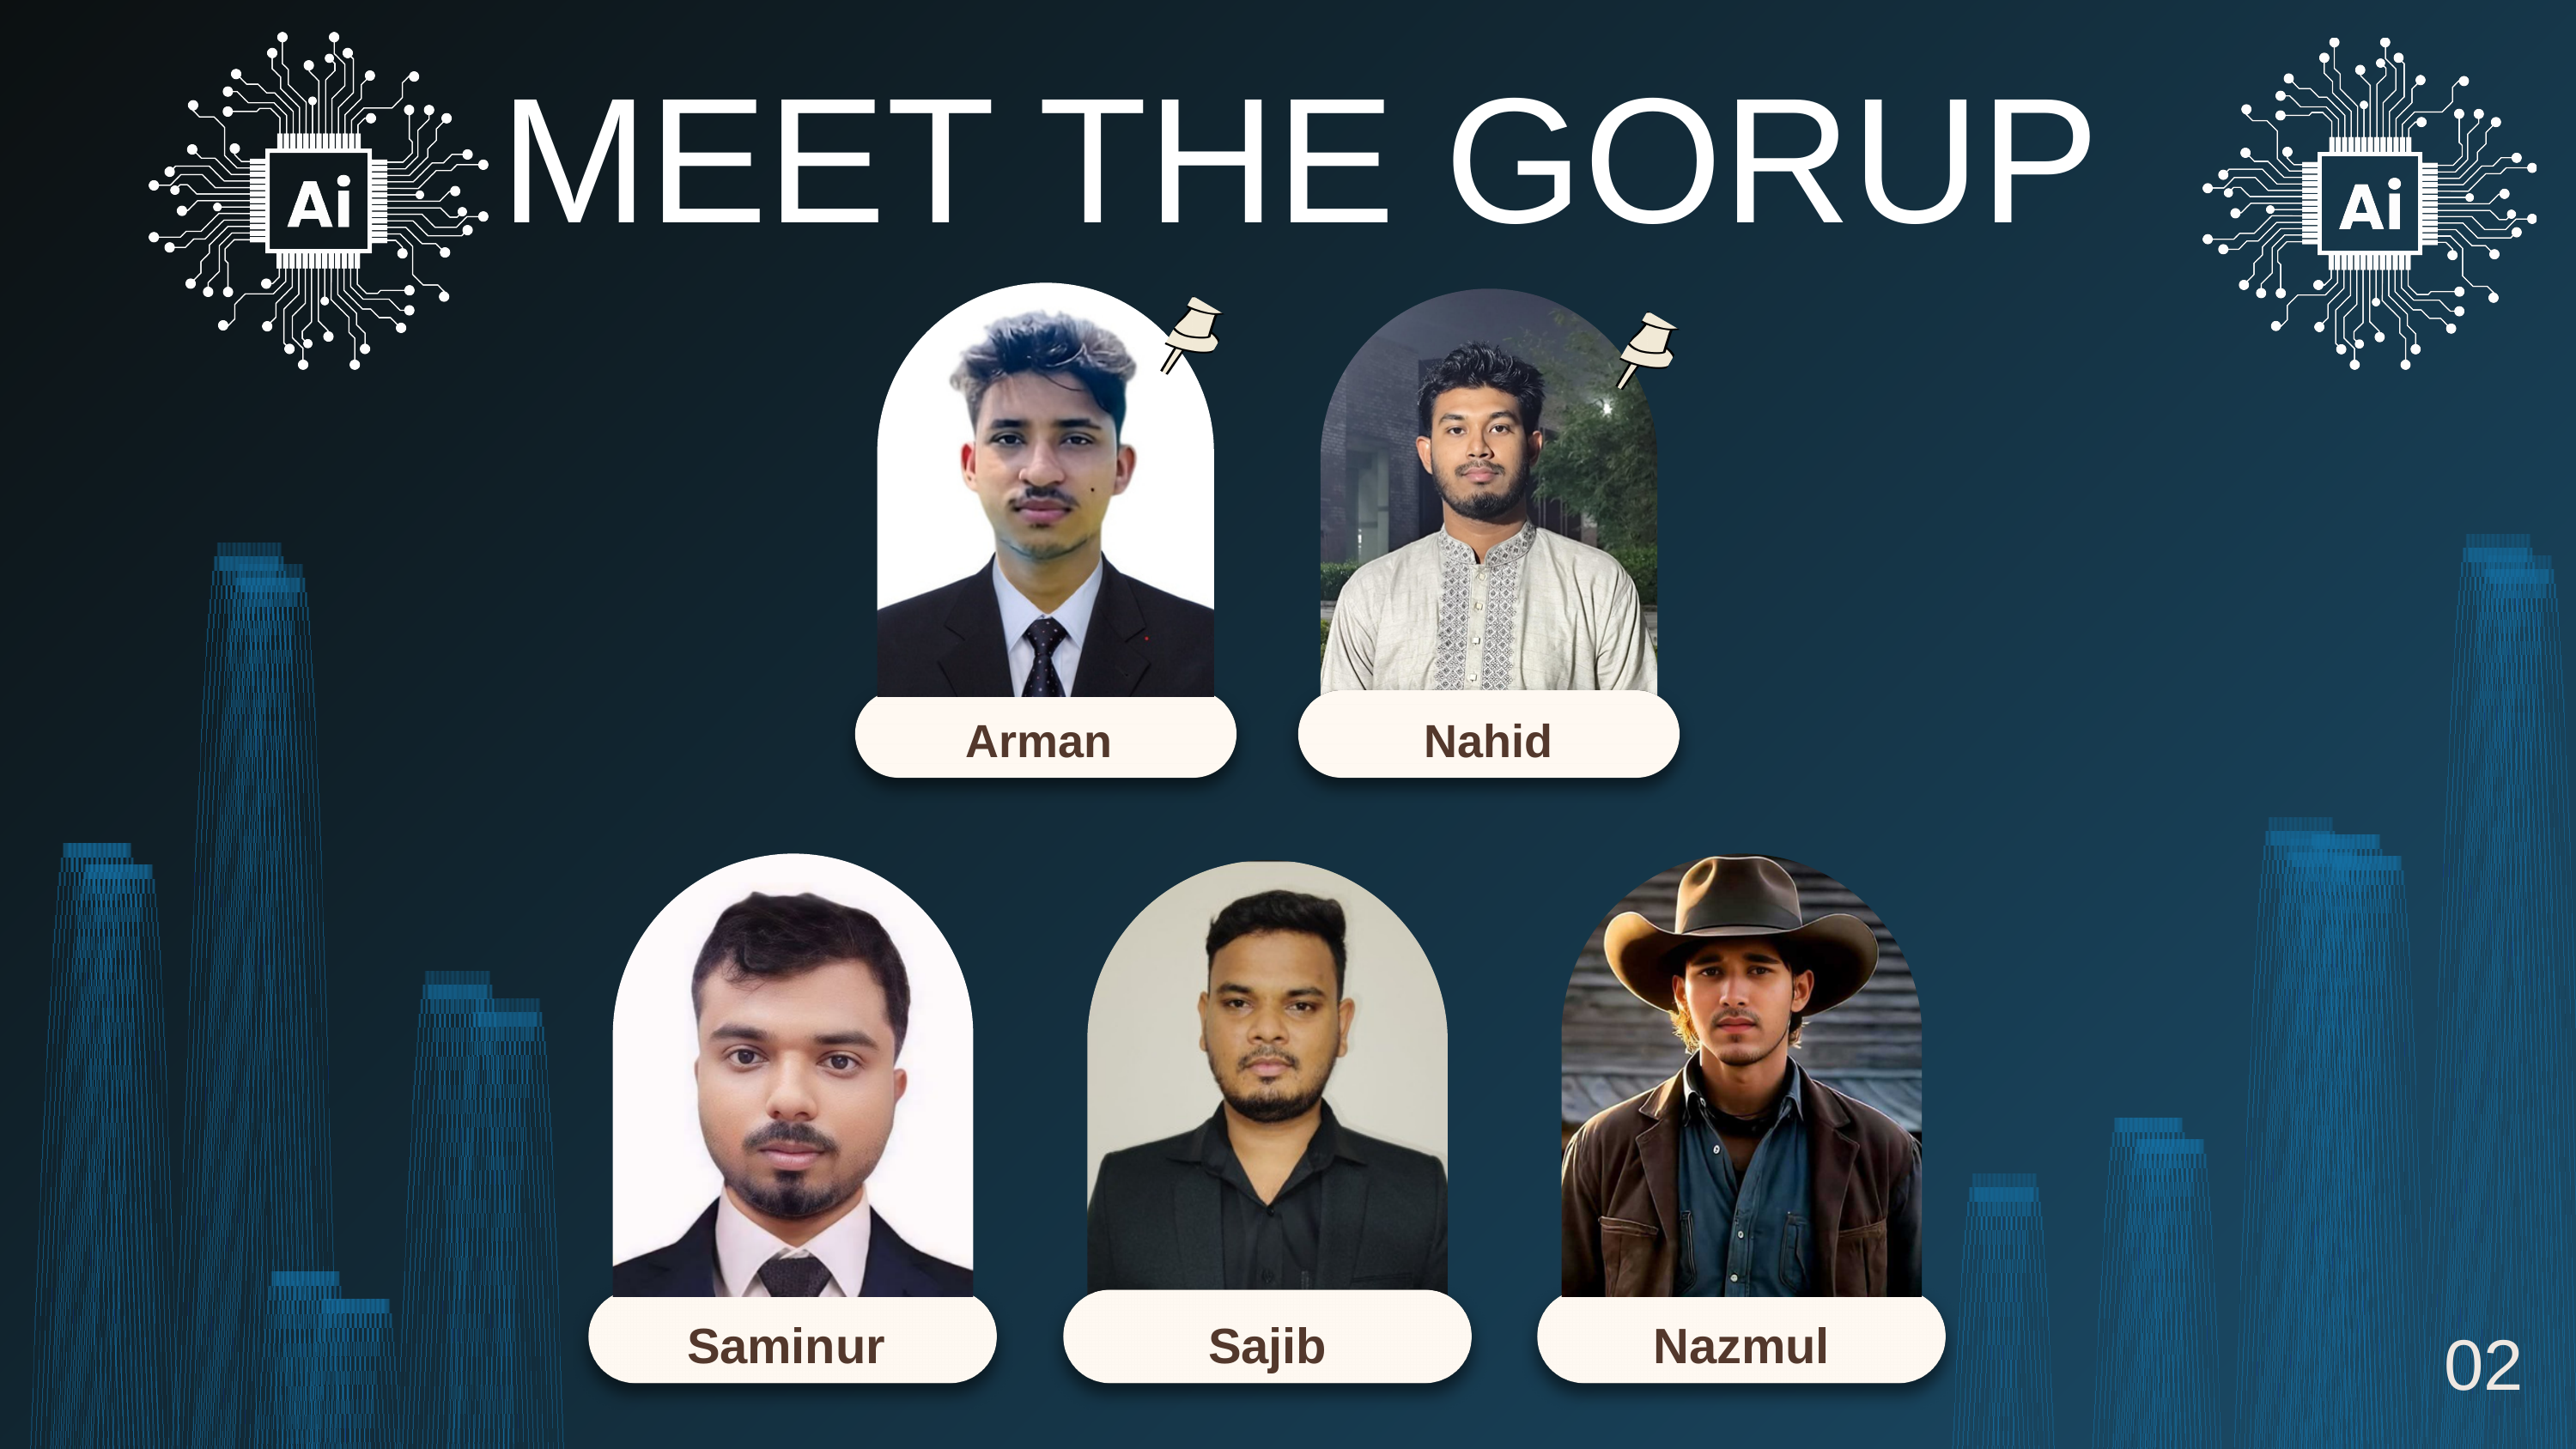

MEET THE GORUP

Arman
Nahid

Saminur
Sajib
Nazmul
02